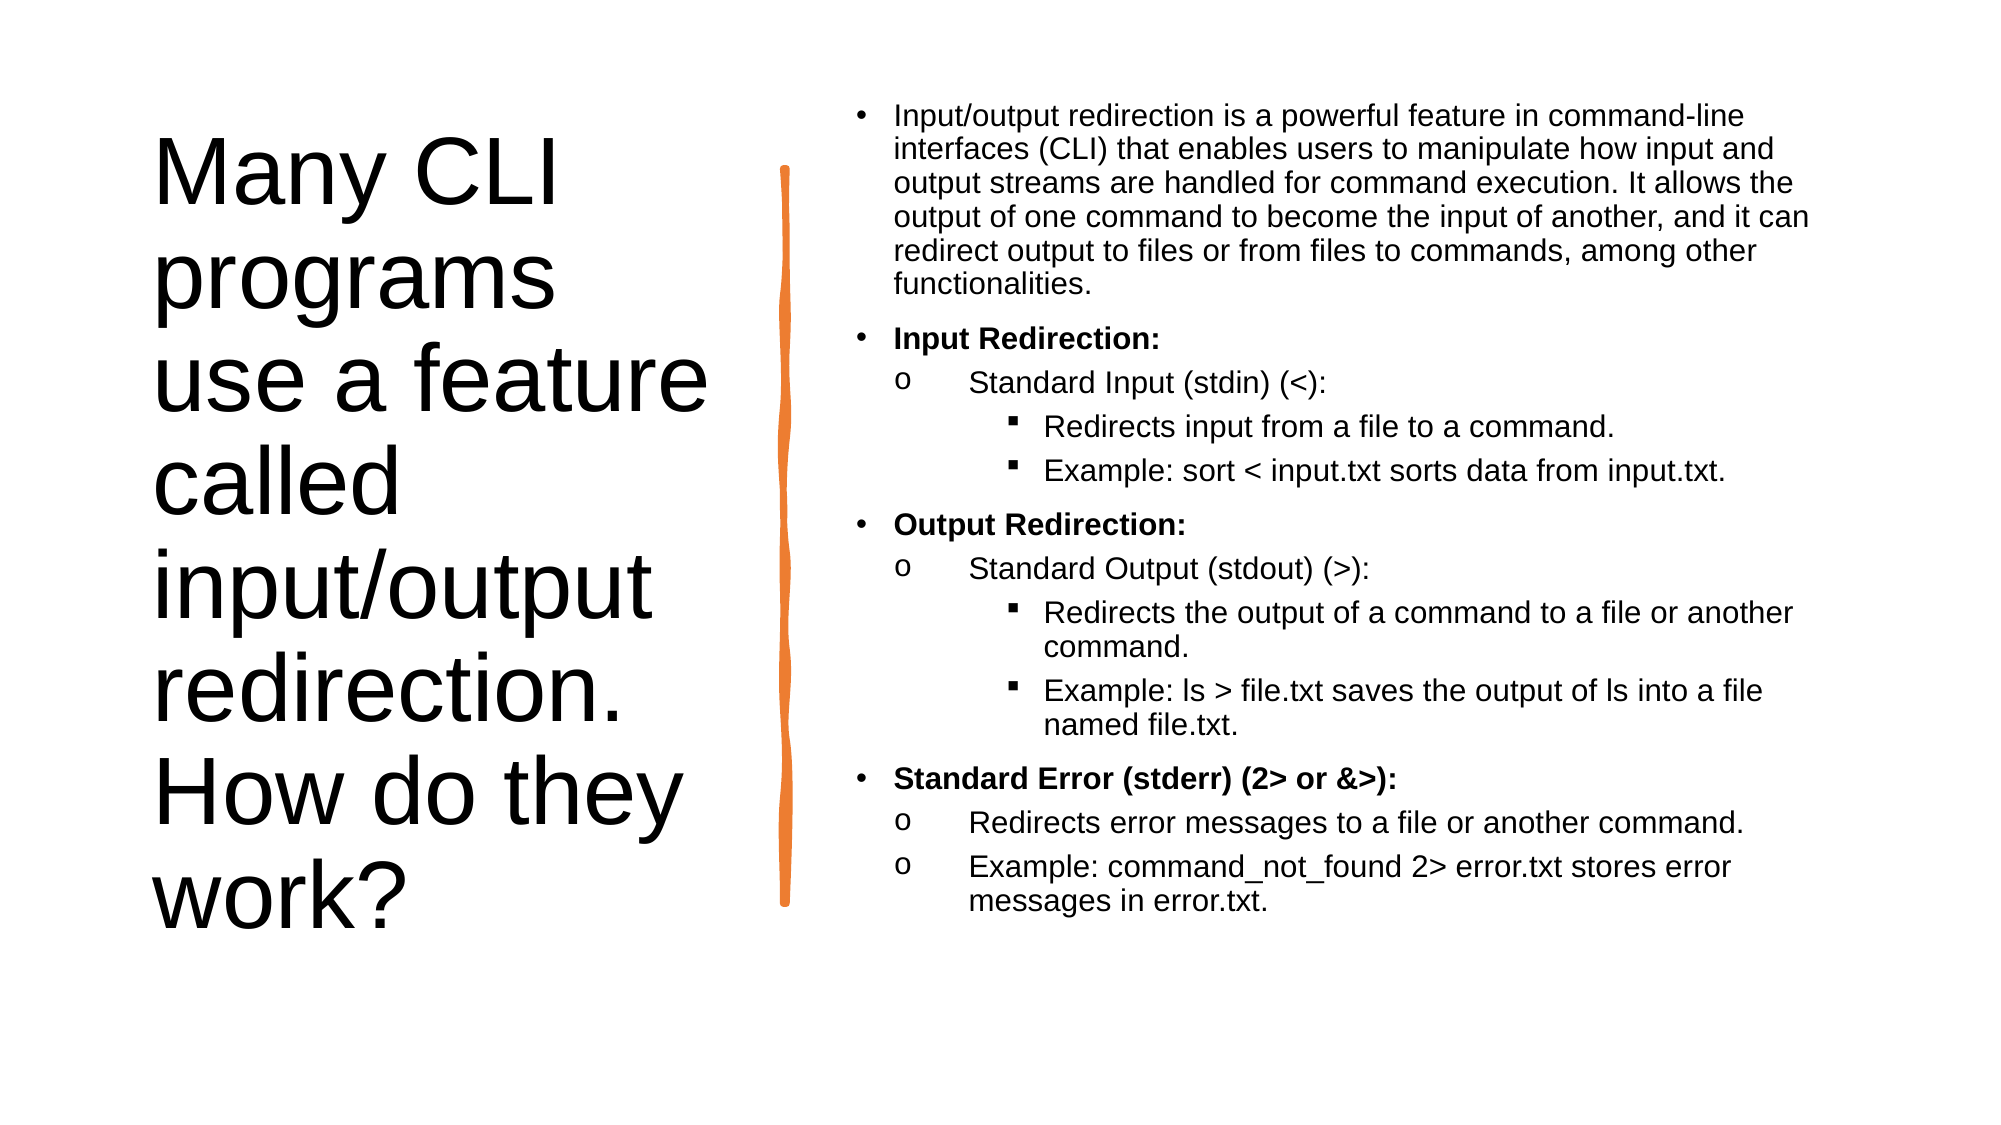

# Many CLI programs use a feature called input/output redirection. How do they work?
Input/output redirection is a powerful feature in command-line interfaces (CLI) that enables users to manipulate how input and output streams are handled for command execution. It allows the output of one command to become the input of another, and it can redirect output to files or from files to commands, among other functionalities.
Input Redirection:
Standard Input (stdin) (<):
Redirects input from a file to a command.
Example: sort < input.txt sorts data from input.txt.
Output Redirection:
Standard Output (stdout) (>):
Redirects the output of a command to a file or another command.
Example: ls > file.txt saves the output of ls into a file named file.txt.
Standard Error (stderr) (2> or &>):
Redirects error messages to a file or another command.
Example: command_not_found 2> error.txt stores error messages in error.txt.